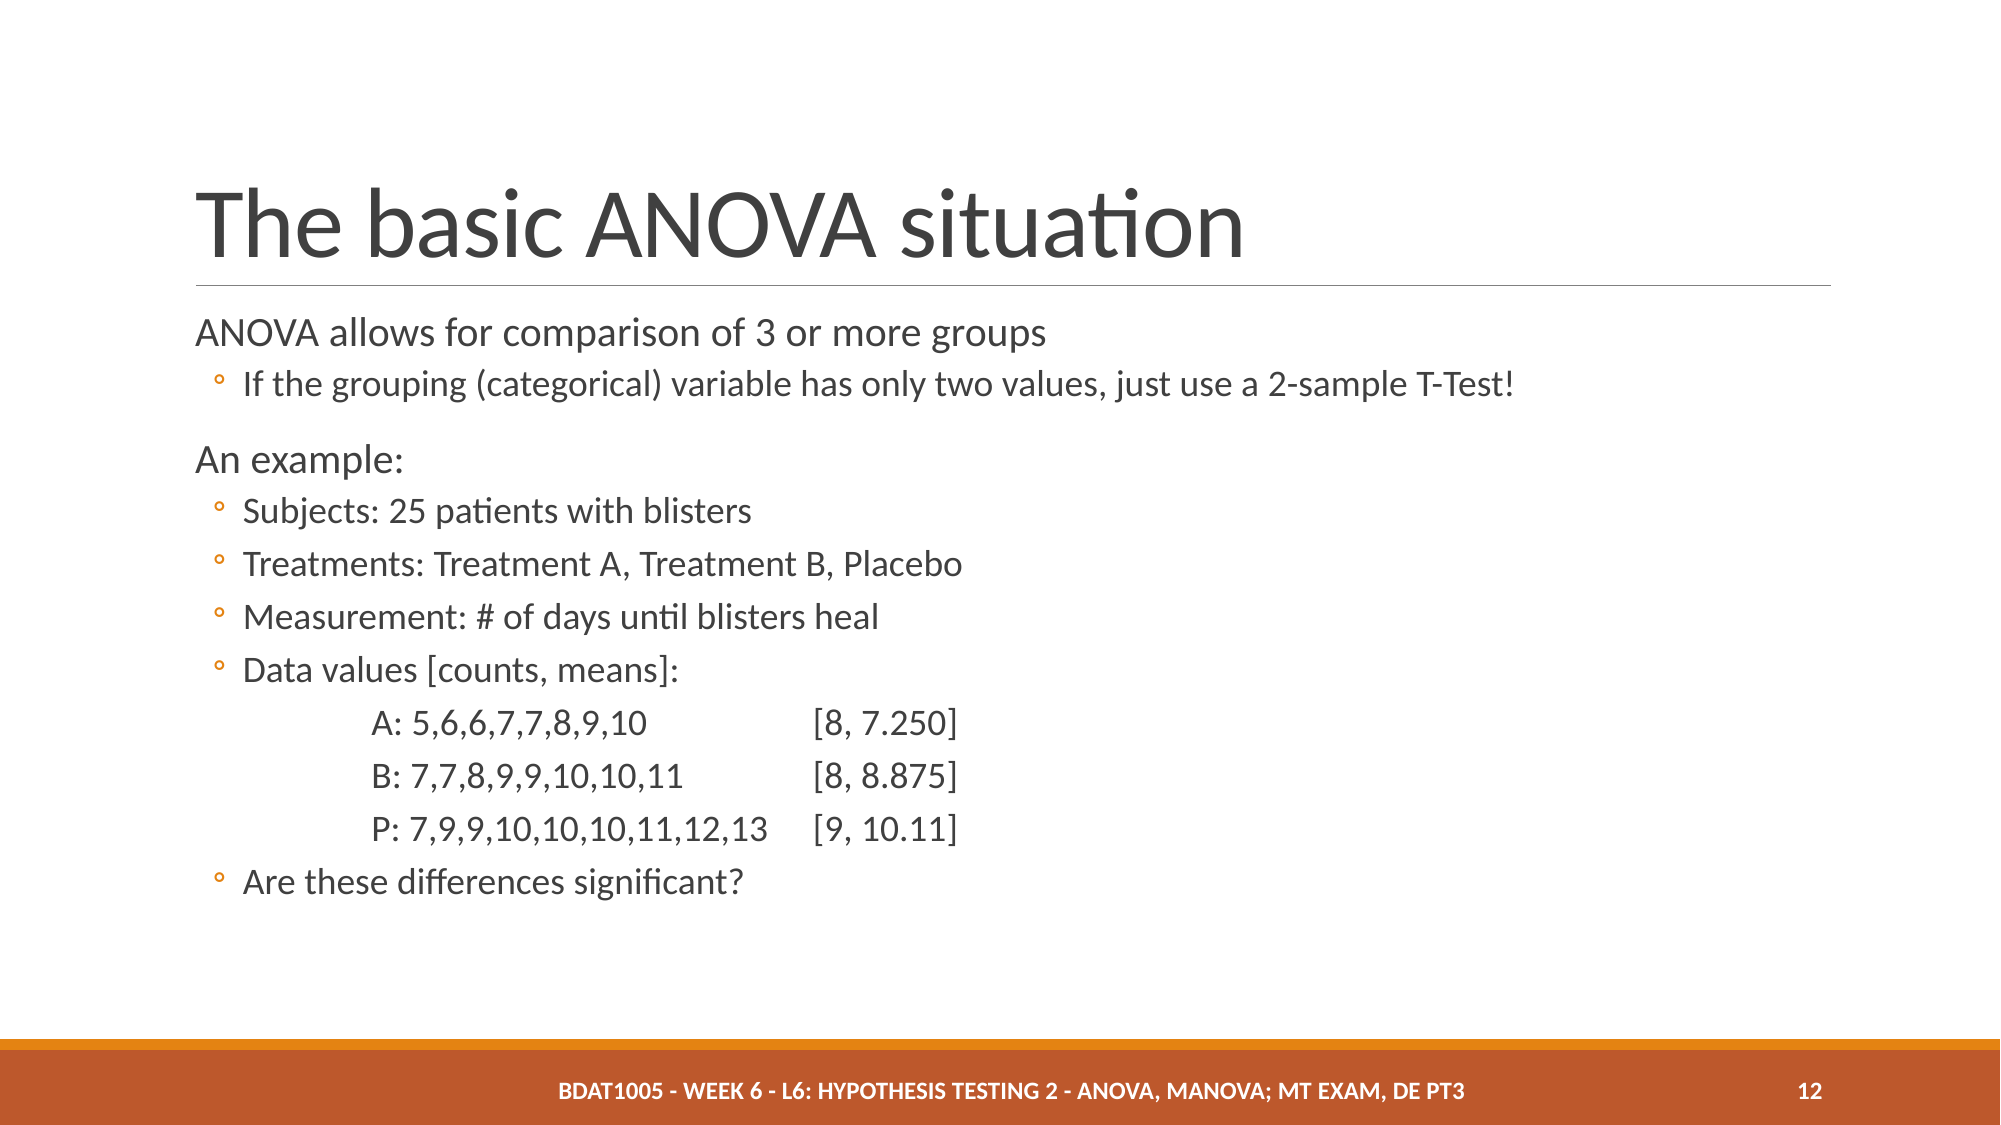

# The basic ANOVA situation
ANOVA allows for comparison of 3 or more groups
If the grouping (categorical) variable has only two values, just use a 2-sample T-Test!
An example:
Subjects: 25 patients with blisters
Treatments: Treatment A, Treatment B, Placebo
Measurement: # of days until blisters heal
Data values [counts, means]:
	 A: 5,6,6,7,7,8,9,10		[8, 7.250]
	 B: 7,7,8,9,9,10,10,11	[8, 8.875]
	 P: 7,9,9,10,10,10,11,12,13	[9, 10.11]
Are these differences significant?
BDAT1005 - Week 6 - L6: Hypothesis Testing 2 - ANOVA, MANOVA; MT Exam, DE pt3
12